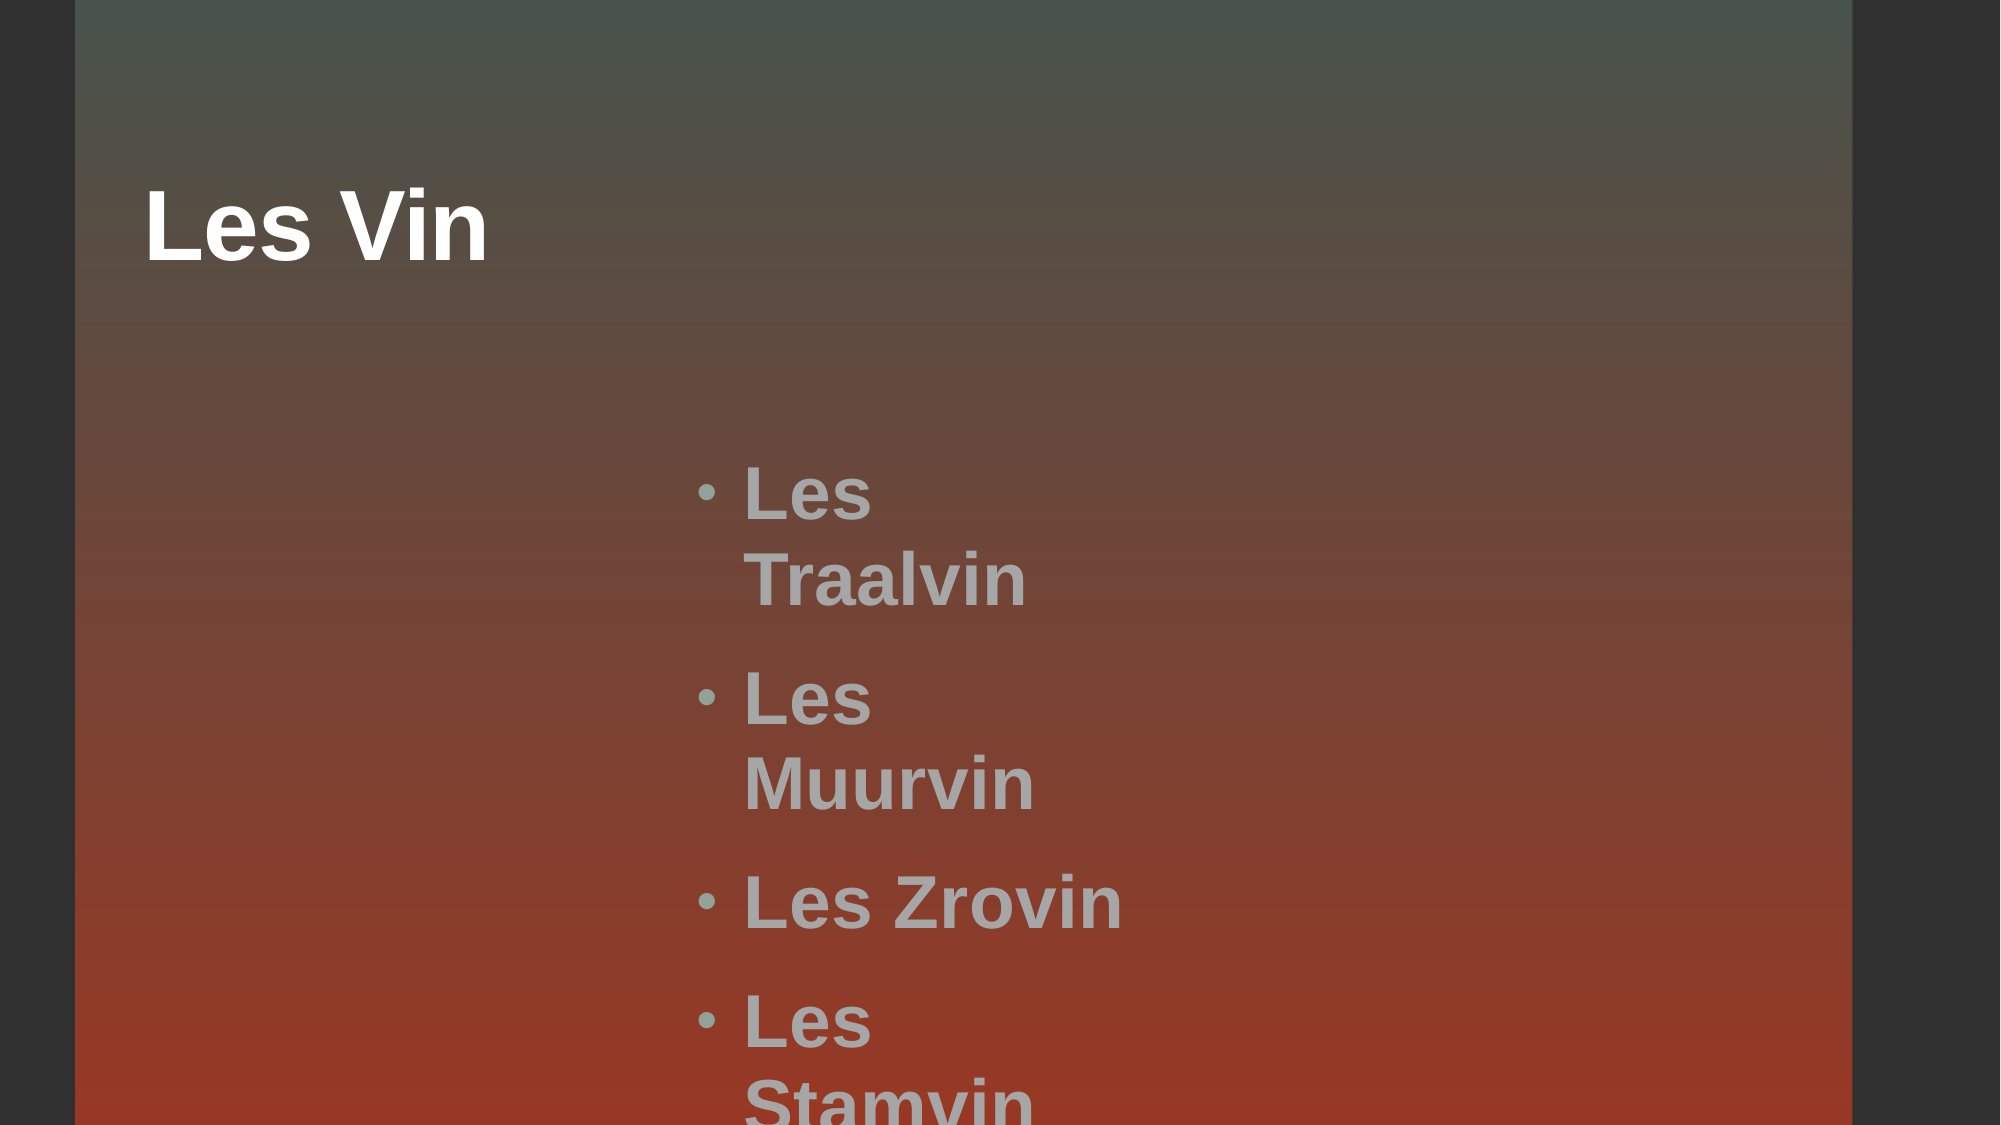

# Les Vin
Les Traalvin
Les Muurvin
Les Zrovin
Les Stamvin
Les Kterovin
Les Advin